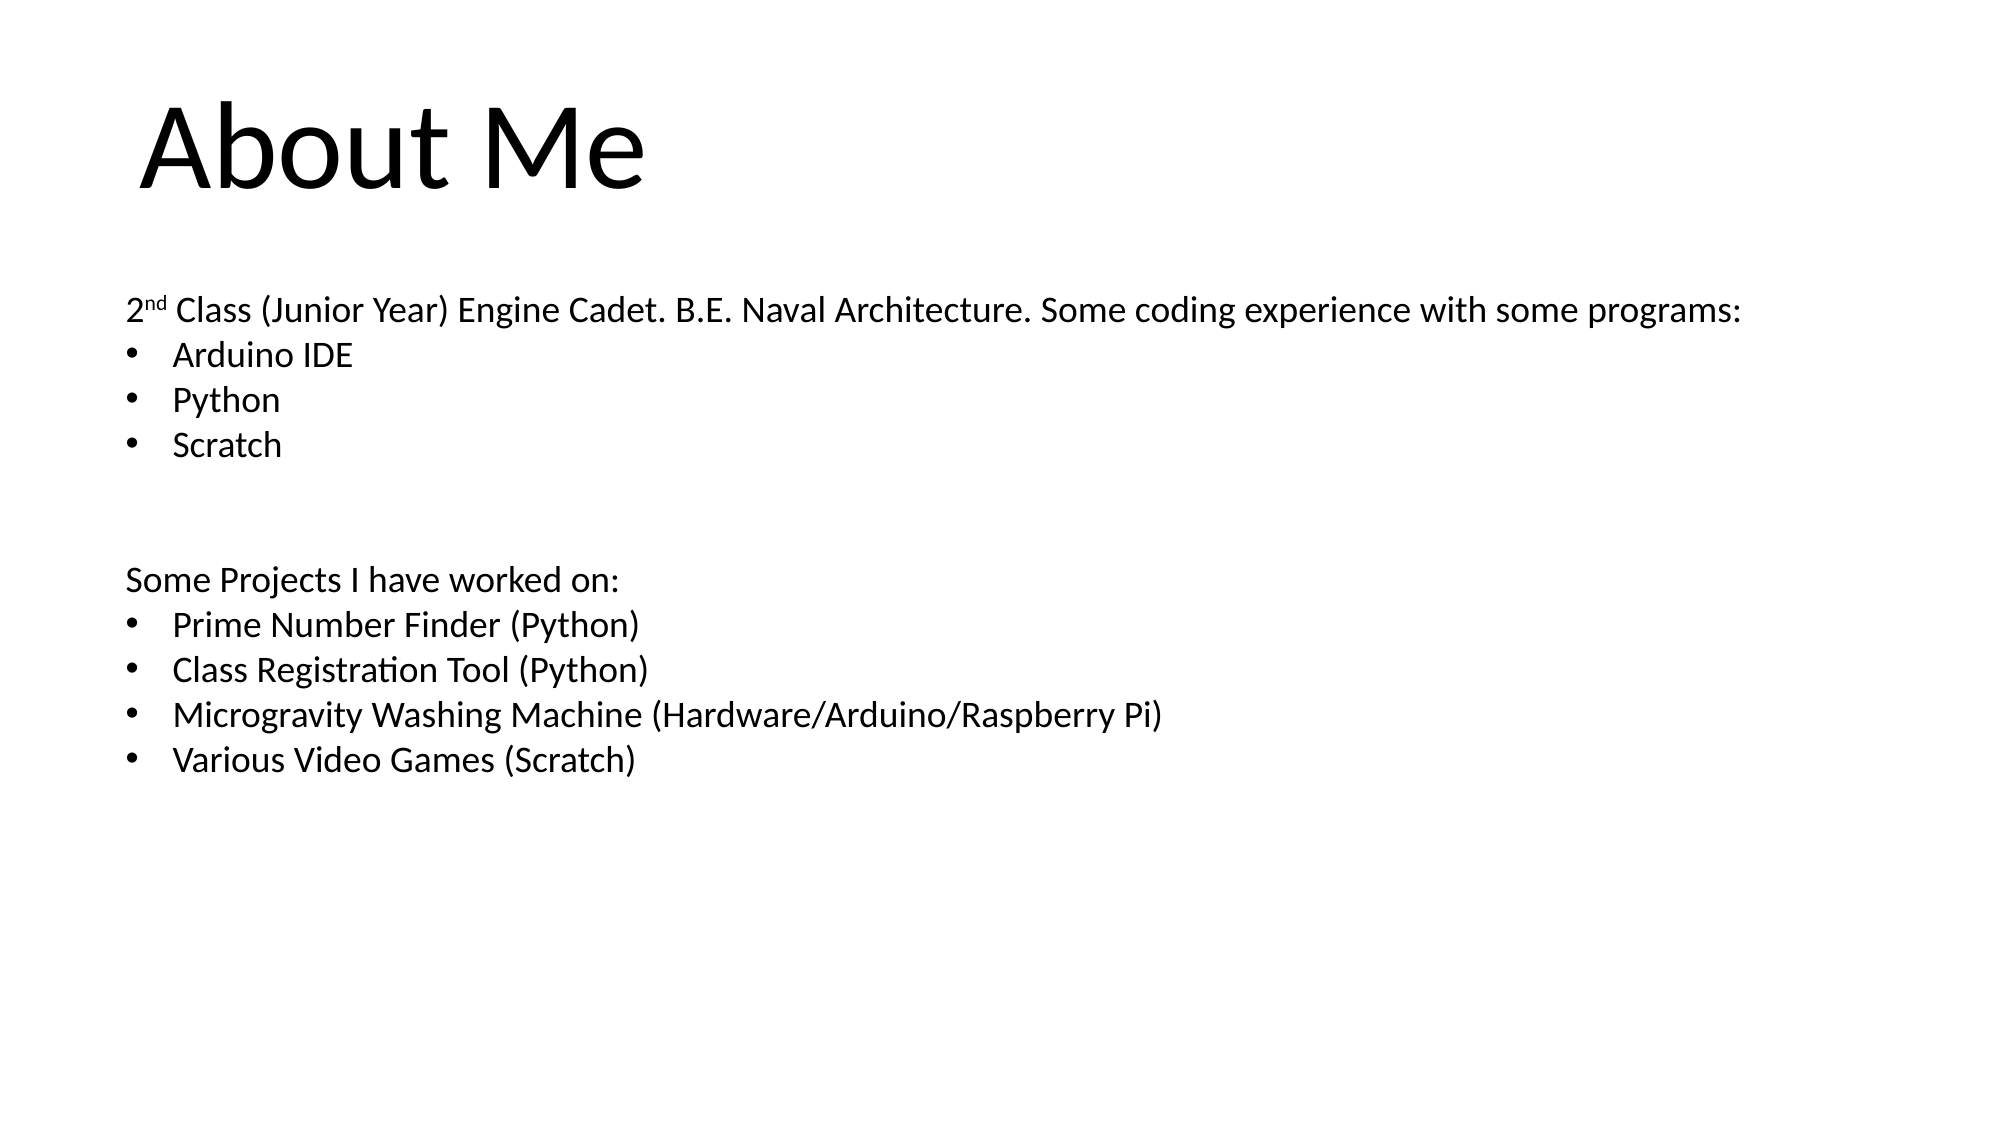

# About Me
2nd Class (Junior Year) Engine Cadet. B.E. Naval Architecture. Some coding experience with some programs:
Arduino IDE
Python
Scratch

Some Projects I have worked on:
Prime Number Finder (Python)
Class Registration Tool (Python)
Microgravity Washing Machine (Hardware/Arduino/Raspberry Pi)
Various Video Games (Scratch)